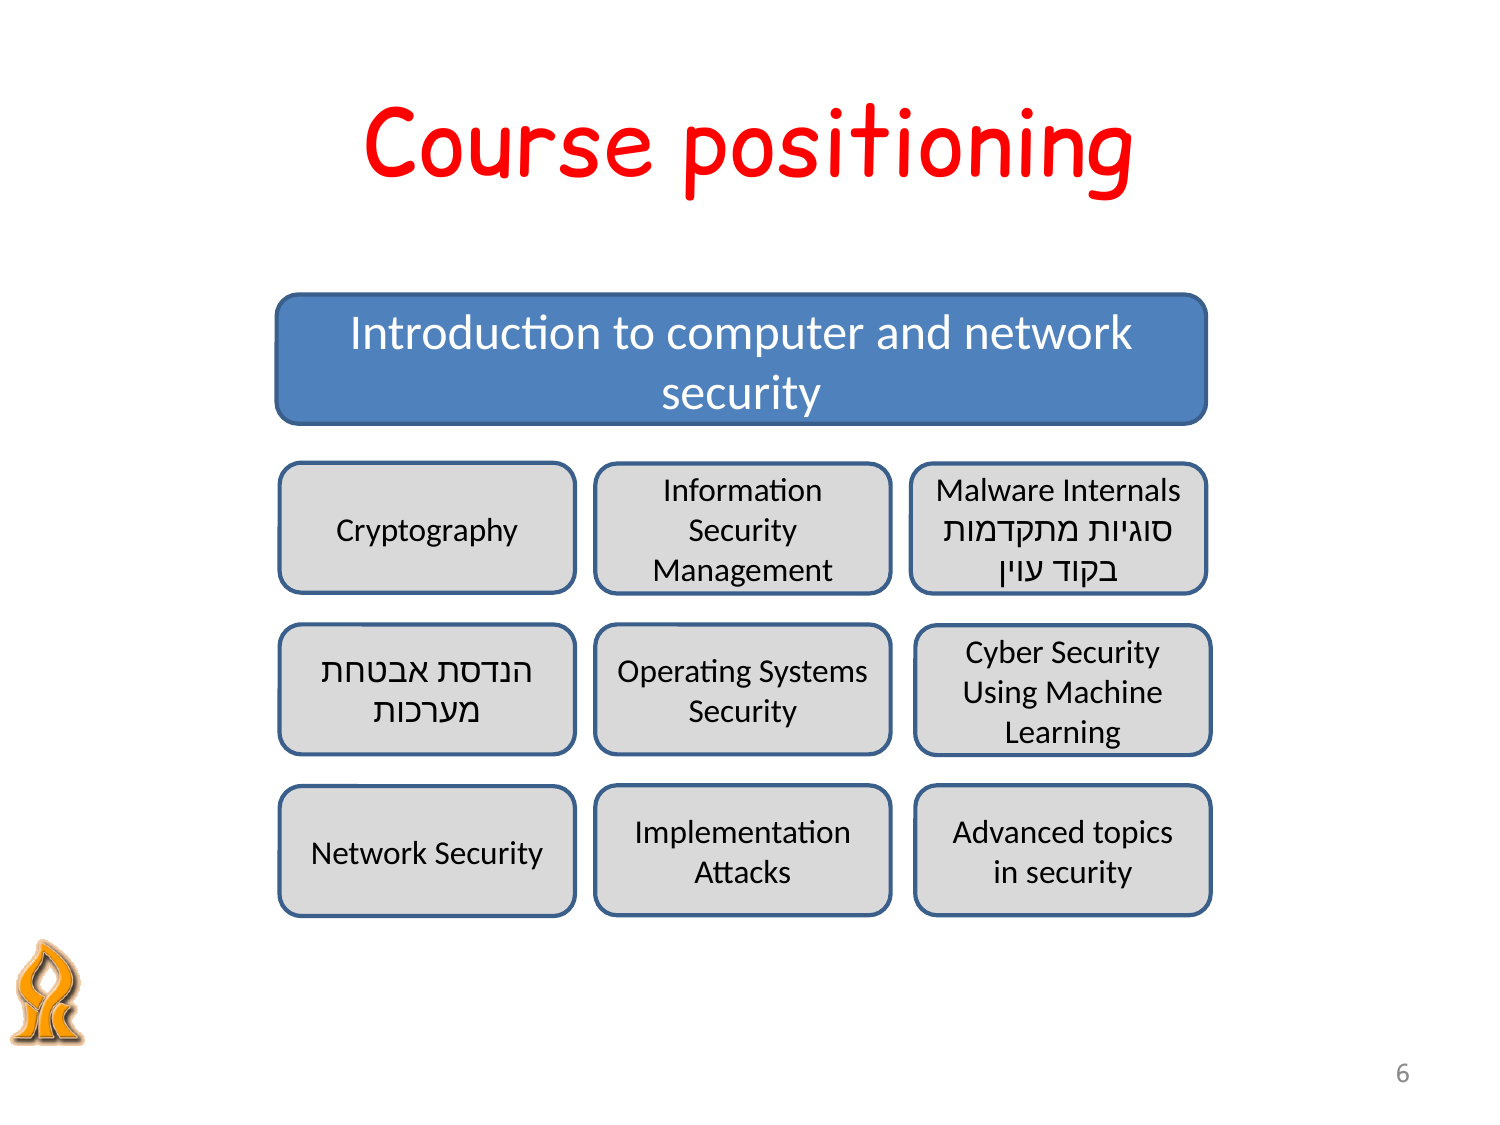

# Course positioning
Introduction to computer and network security
Cryptography
Information Security Management
Malware Internals
סוגיות מתקדמות בקוד עוין
הנדסת אבטחת מערכות
Operating Systems Security
Cyber Security Using Machine Learning
Implementation Attacks
Advanced topics in security
Network Security
6